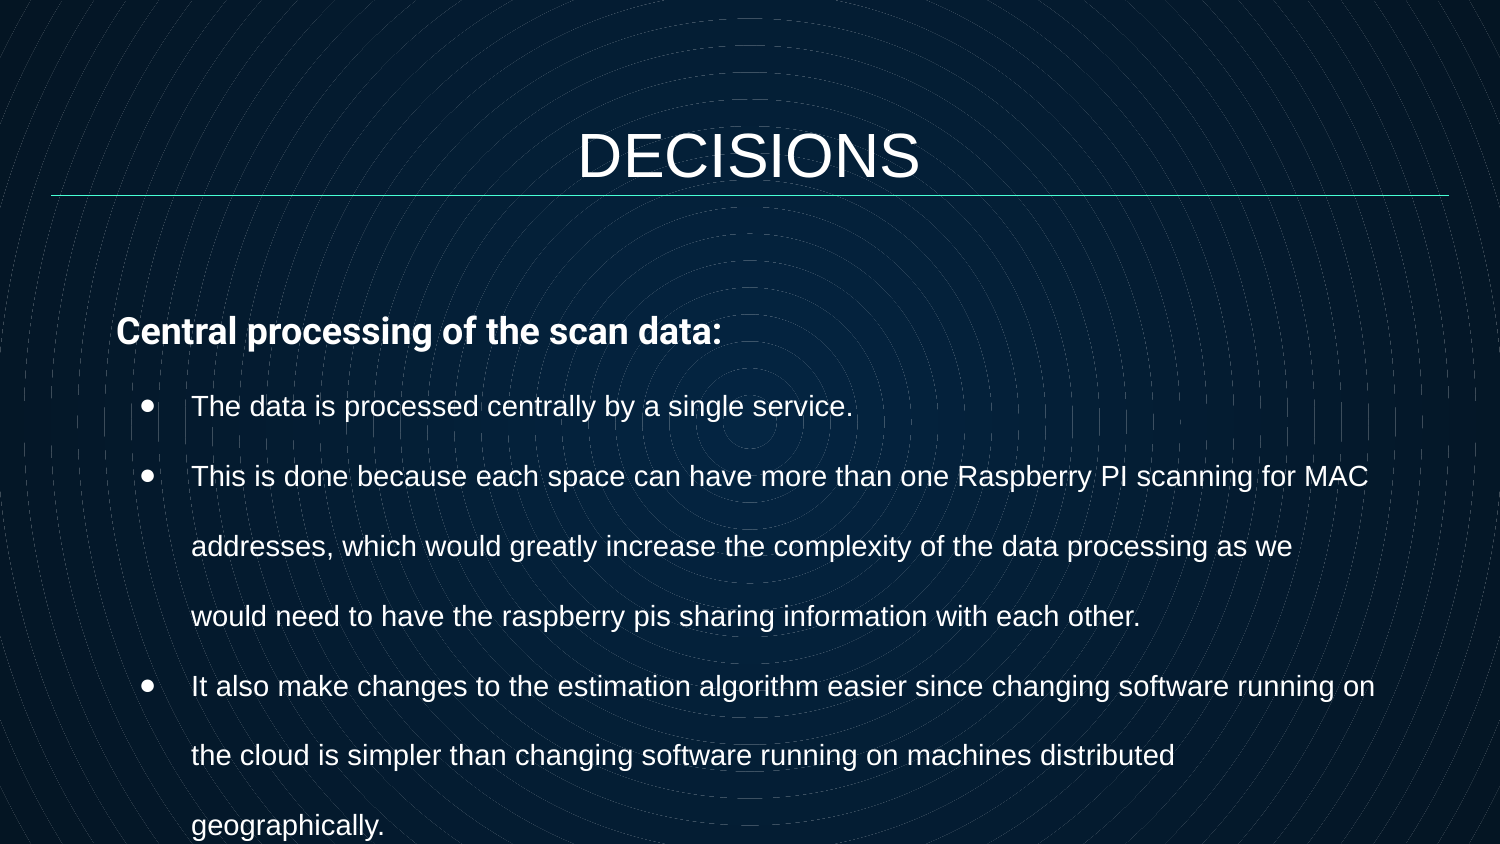

# DECISIONS
Central processing of the scan data:
The data is processed centrally by a single service.
This is done because each space can have more than one Raspberry PI scanning for MAC addresses, which would greatly increase the complexity of the data processing as we would need to have the raspberry pis sharing information with each other.
It also make changes to the estimation algorithm easier since changing software running on the cloud is simpler than changing software running on machines distributed geographically.